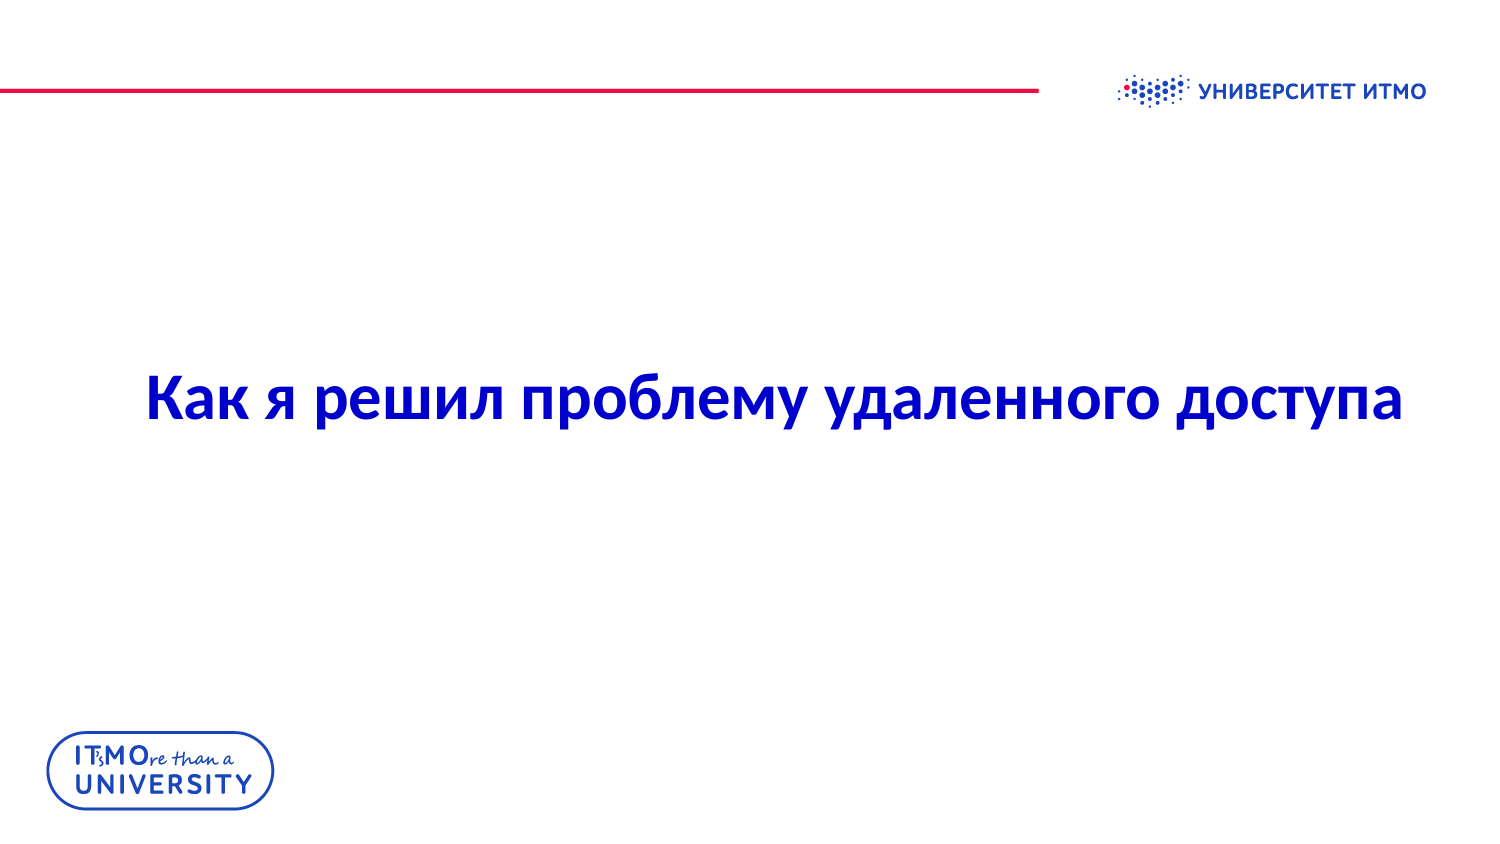

International Students and Scholars Rock
# Как я решил проблему удаленного доступа